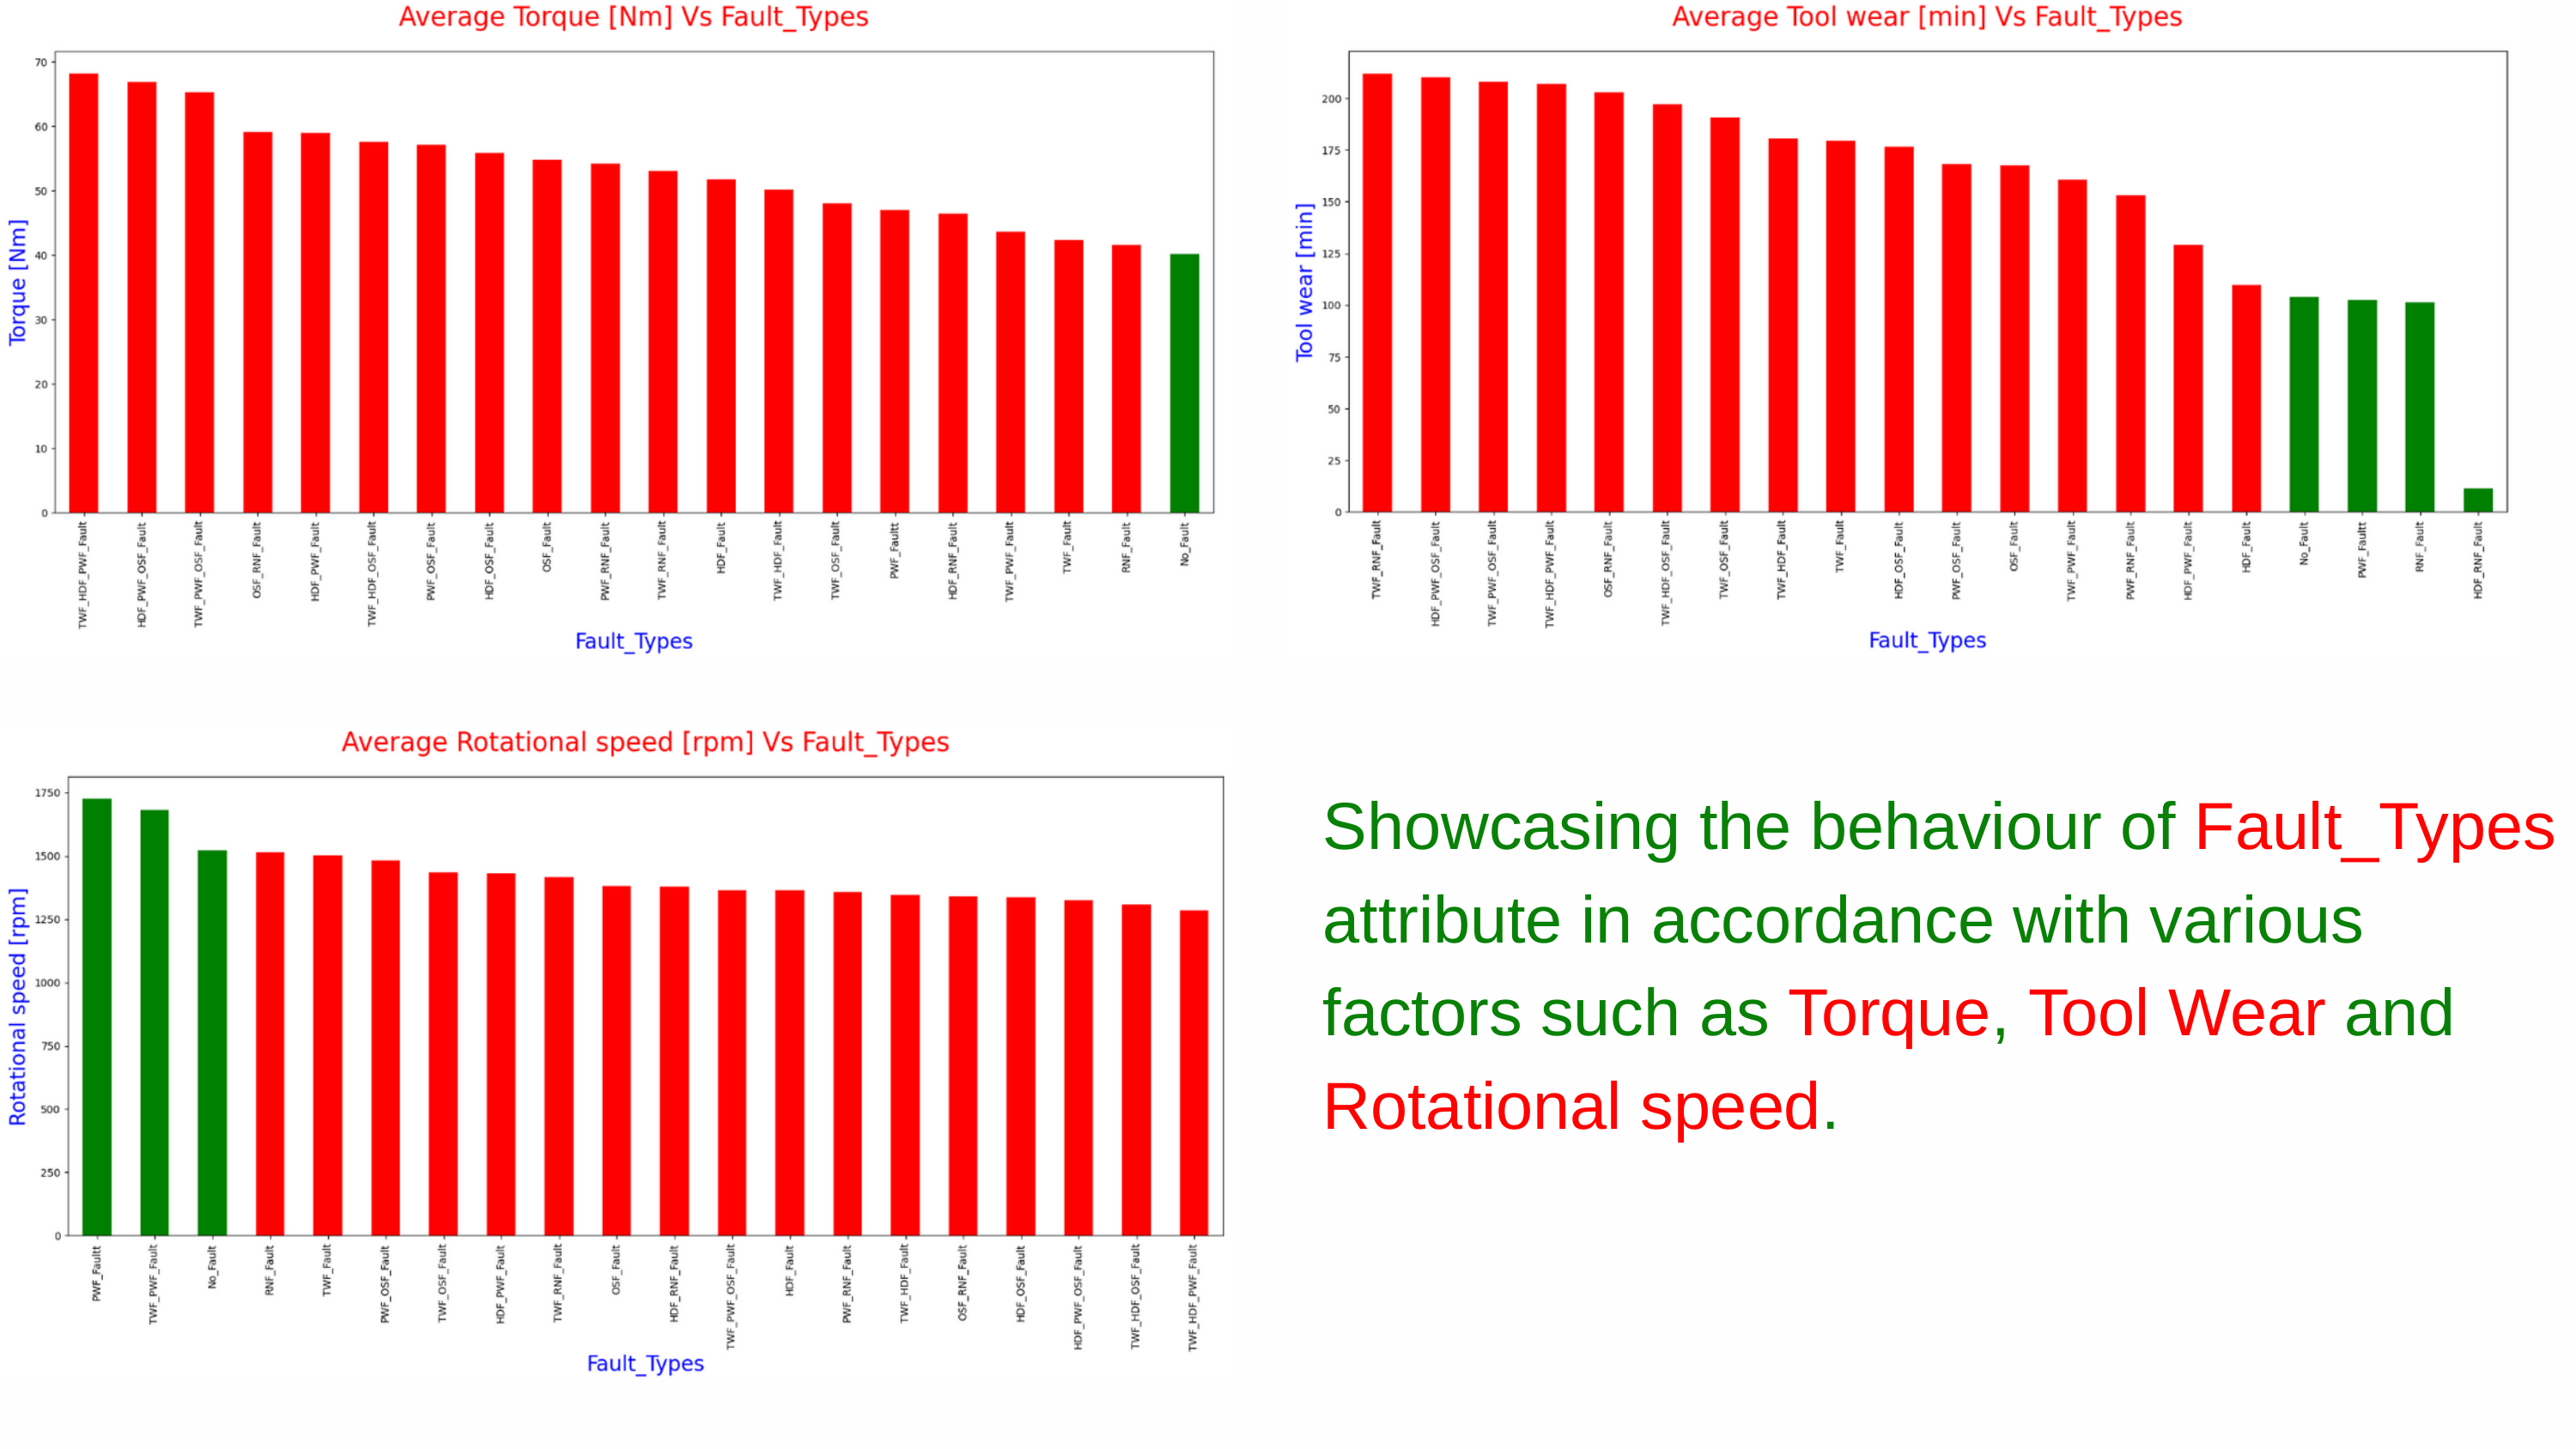

Showcasing the behaviour of Fault_Types attribute in accordance with various factors such as Torque, Tool Wear and Rotational speed.